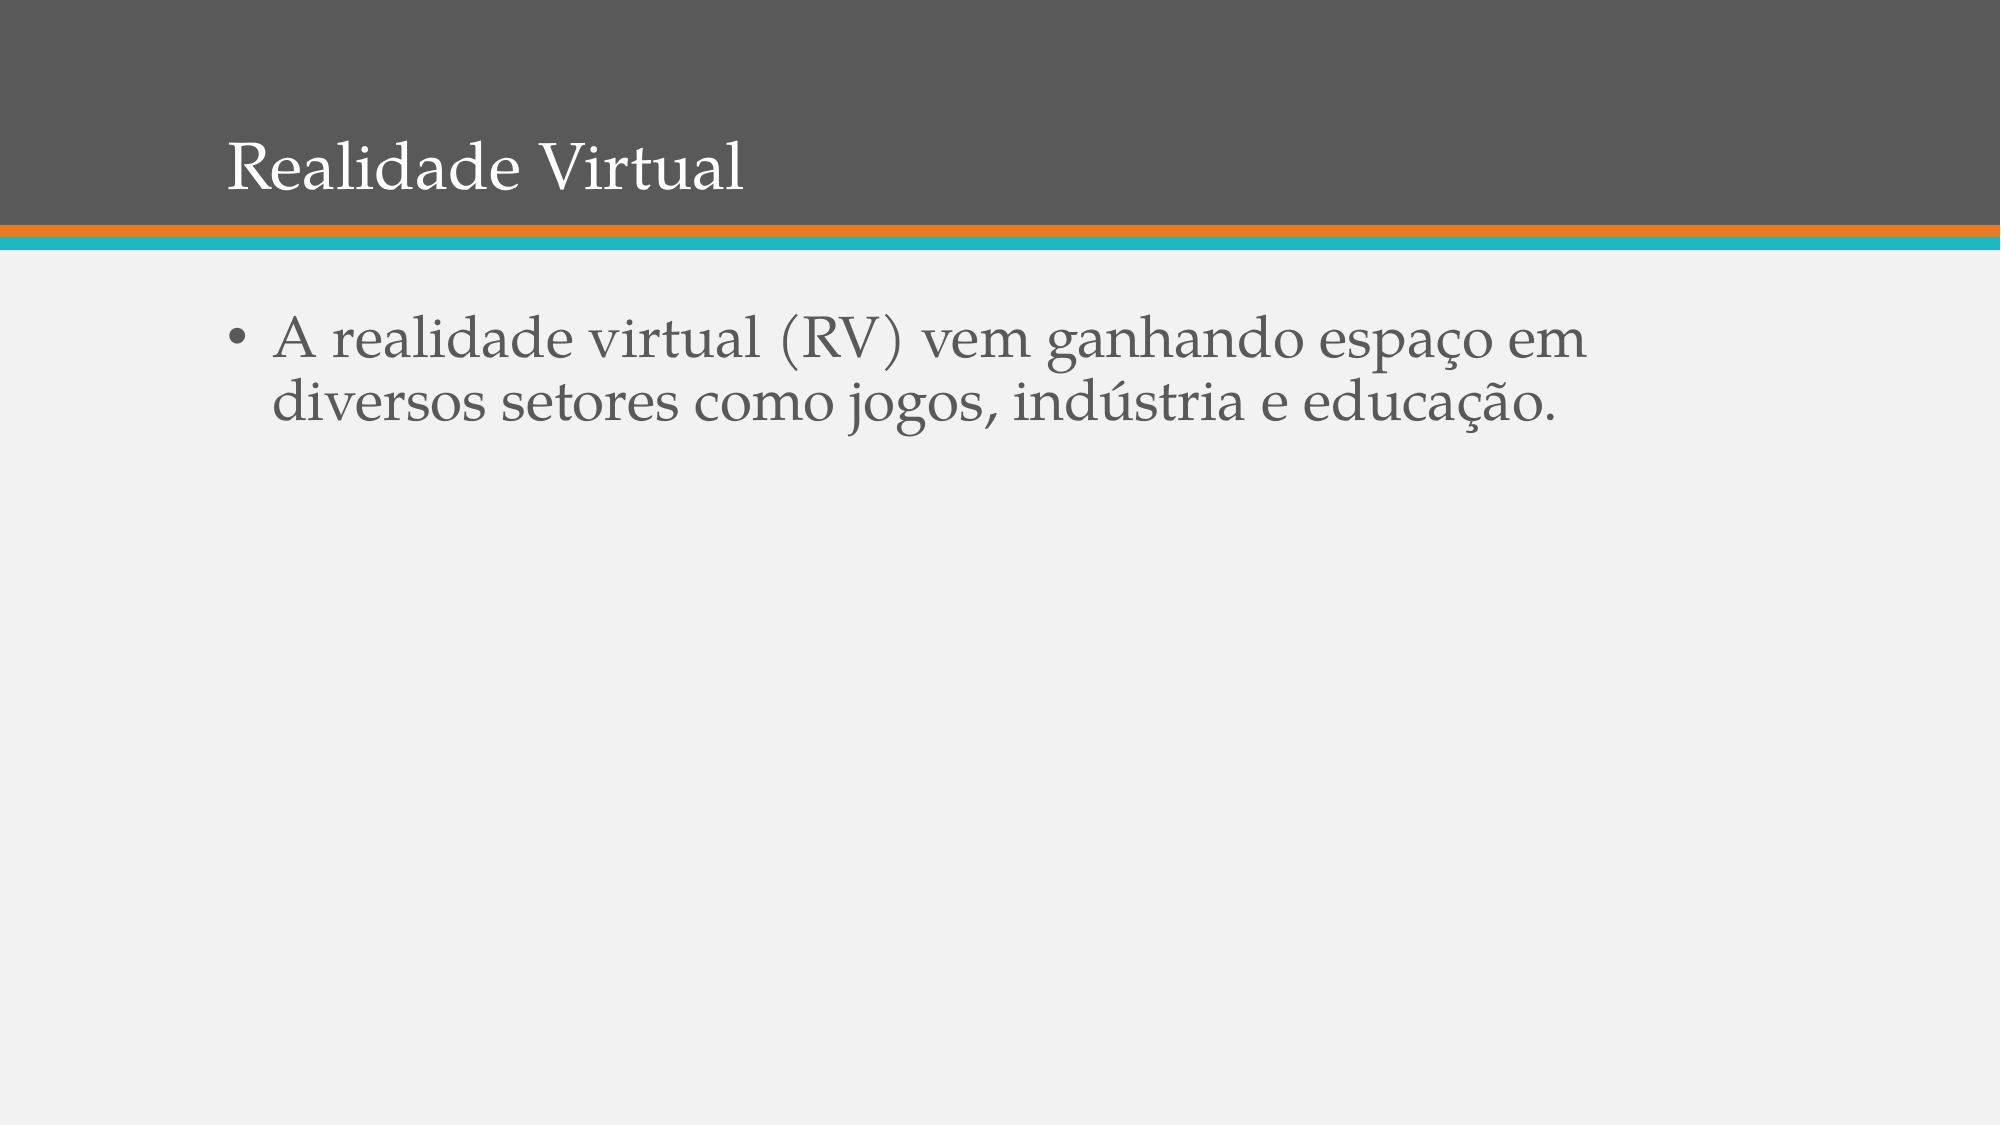

# Realidade Virtual
A realidade virtual (RV) vem ganhando espaço em diversos setores como jogos, indústria e educação.